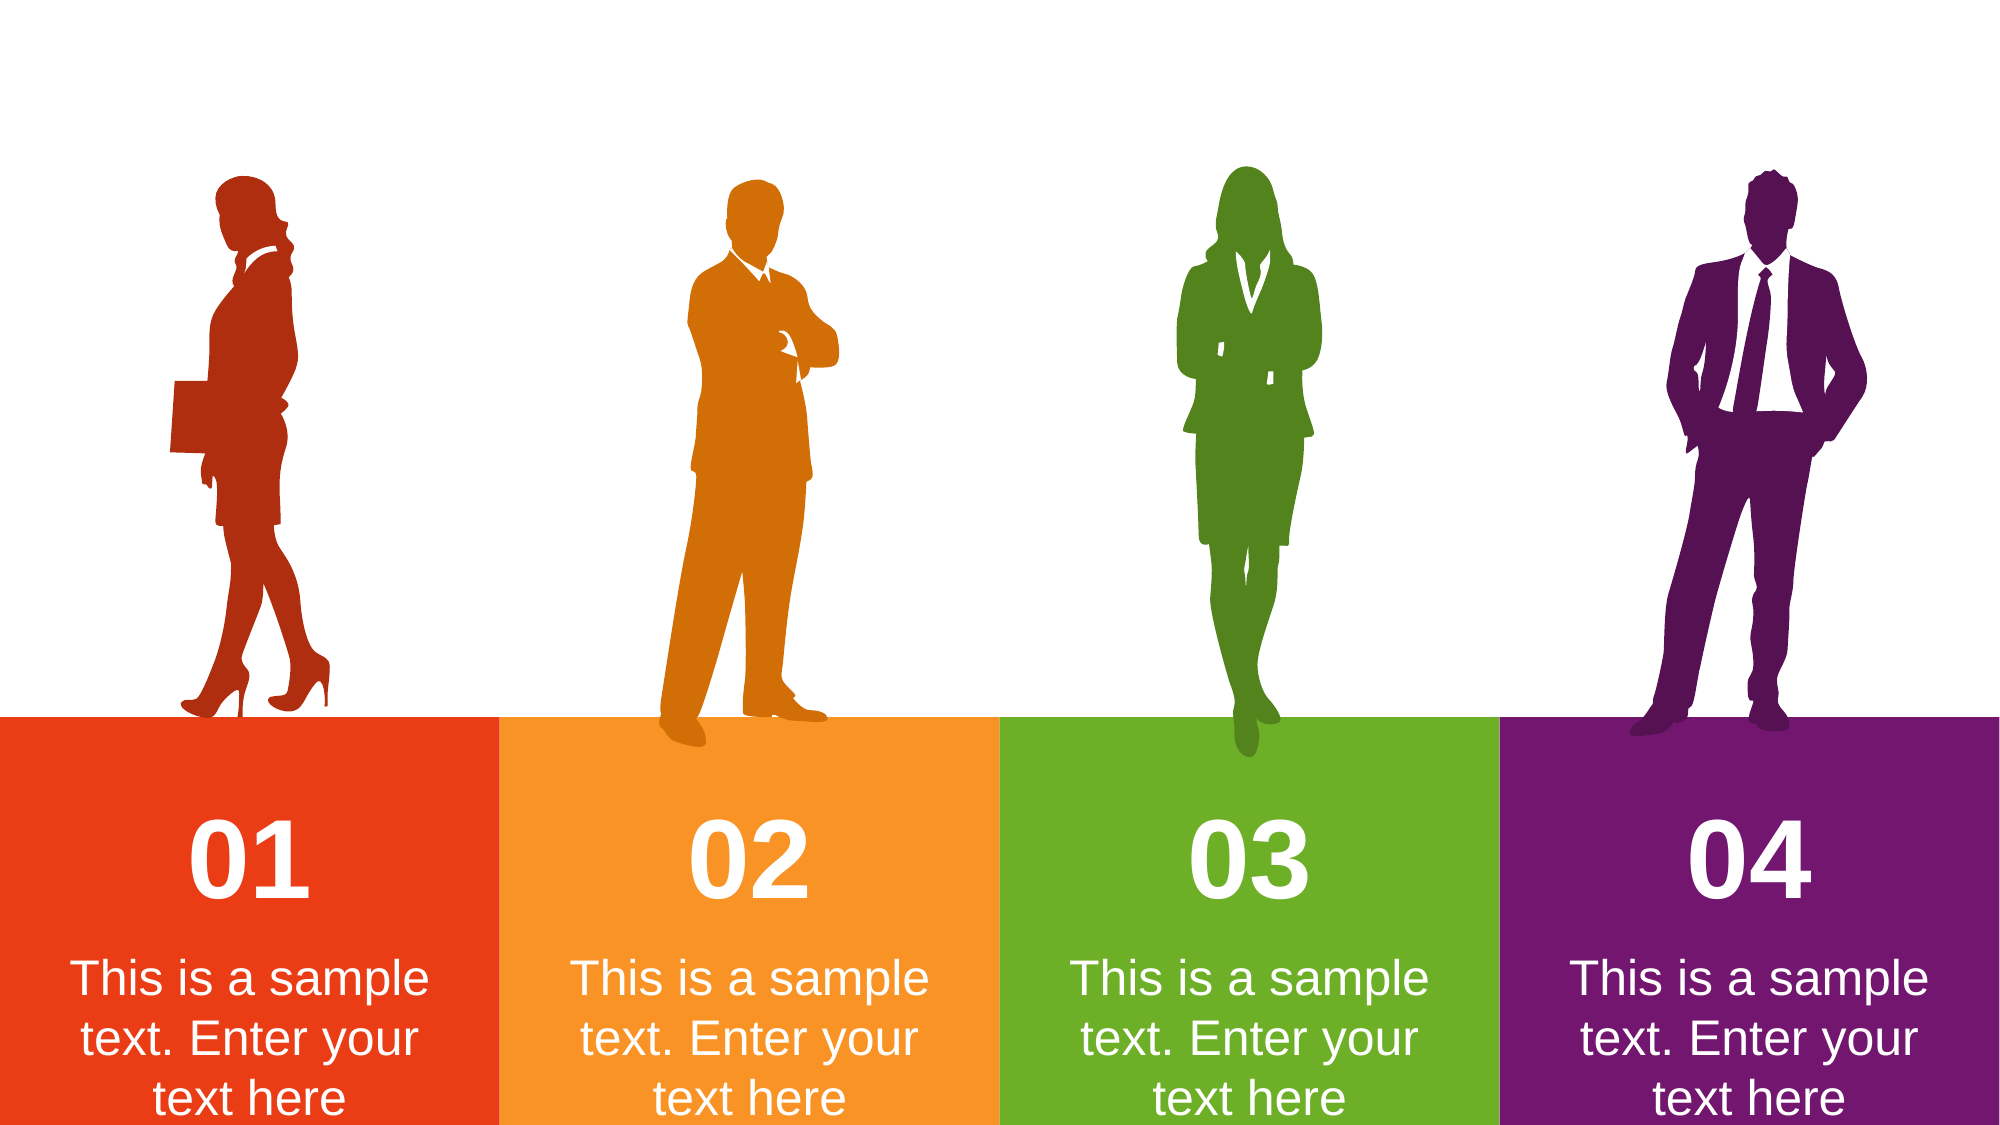

01
This is a sample text. Enter your text here

03
This is a sample text. Enter your text here

04
This is a sample text. Enter your text here

02
This is a sample text. Enter your text here